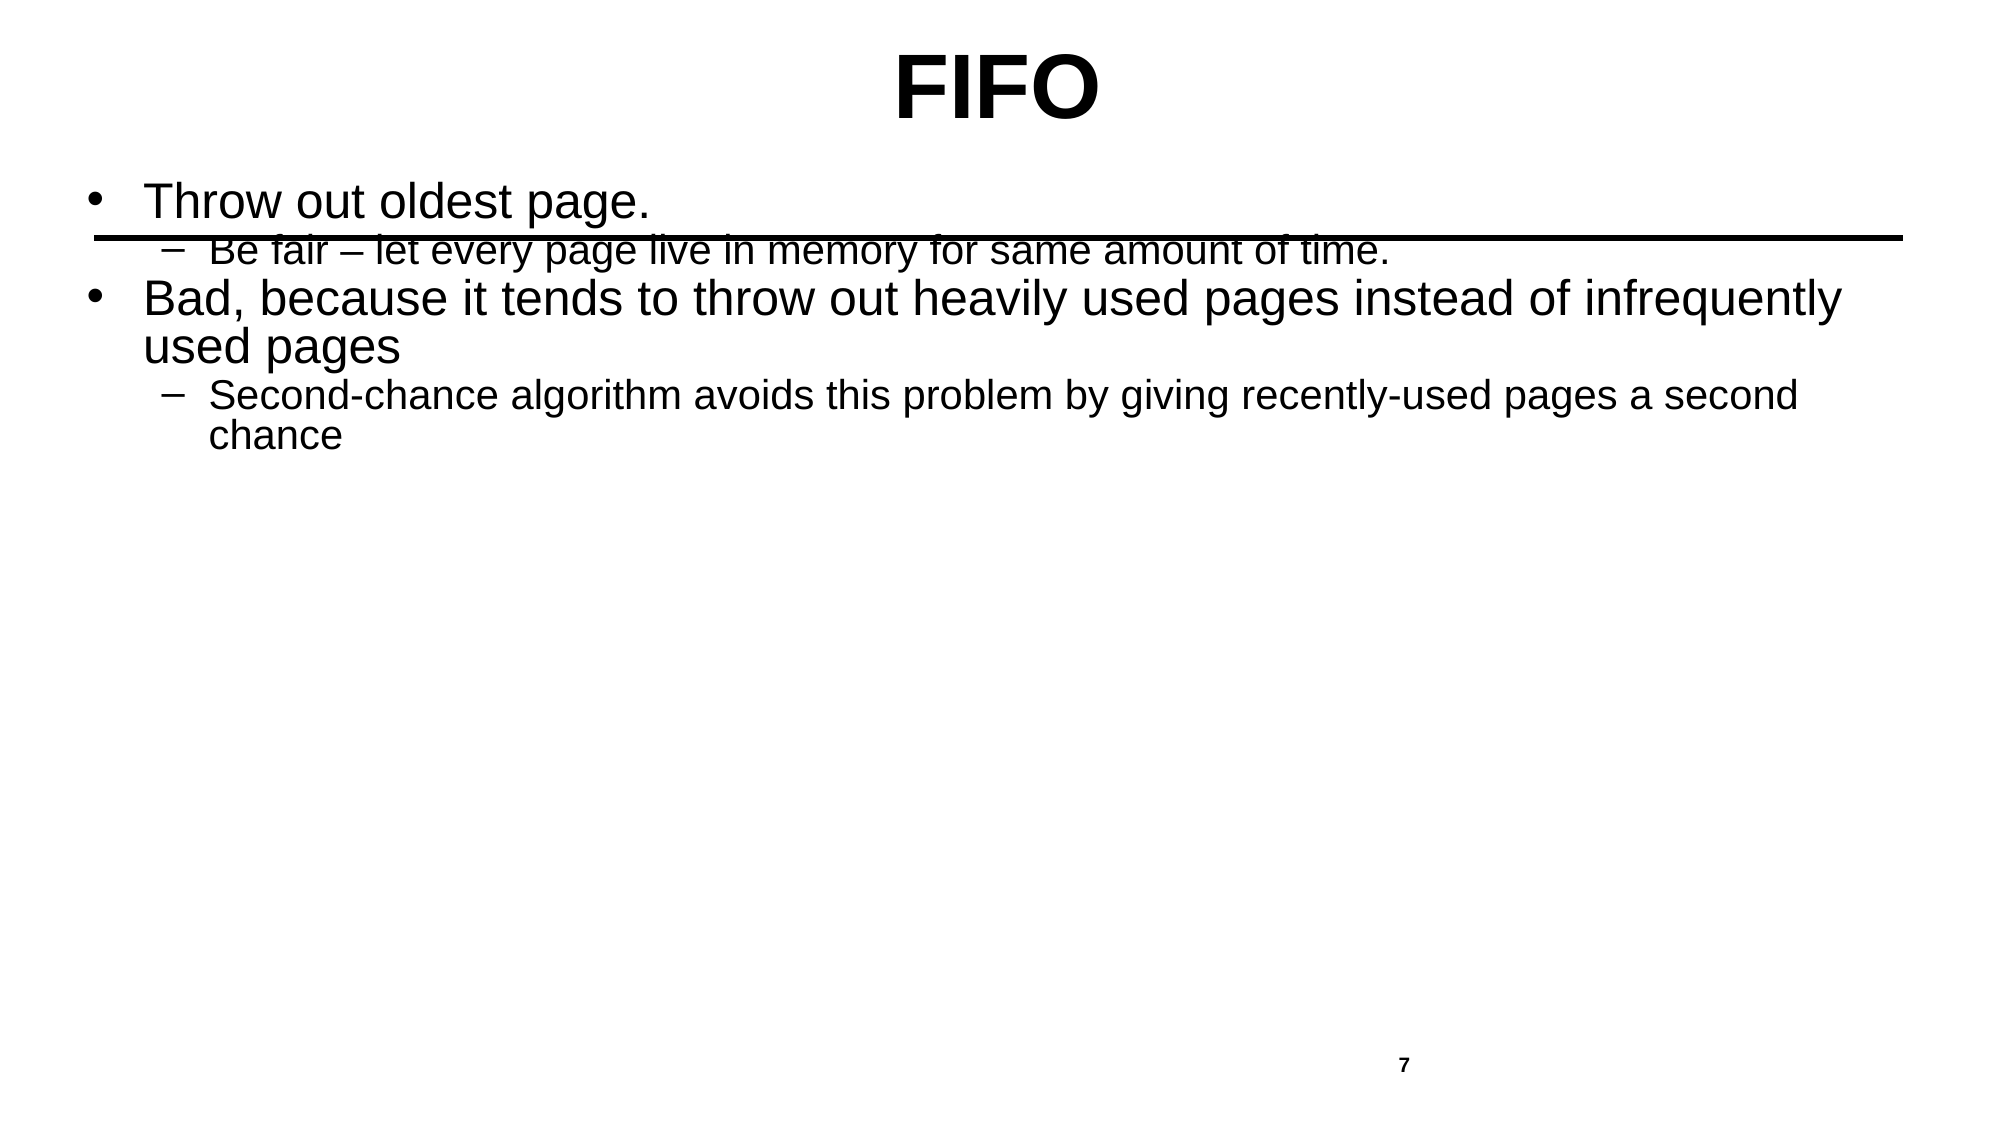

# FIFO
Throw out oldest page.
Be fair – let every page live in memory for same amount of time.
Bad, because it tends to throw out heavily used pages instead of infrequently used pages
Second-chance algorithm avoids this problem by giving recently-used pages a second chance

7